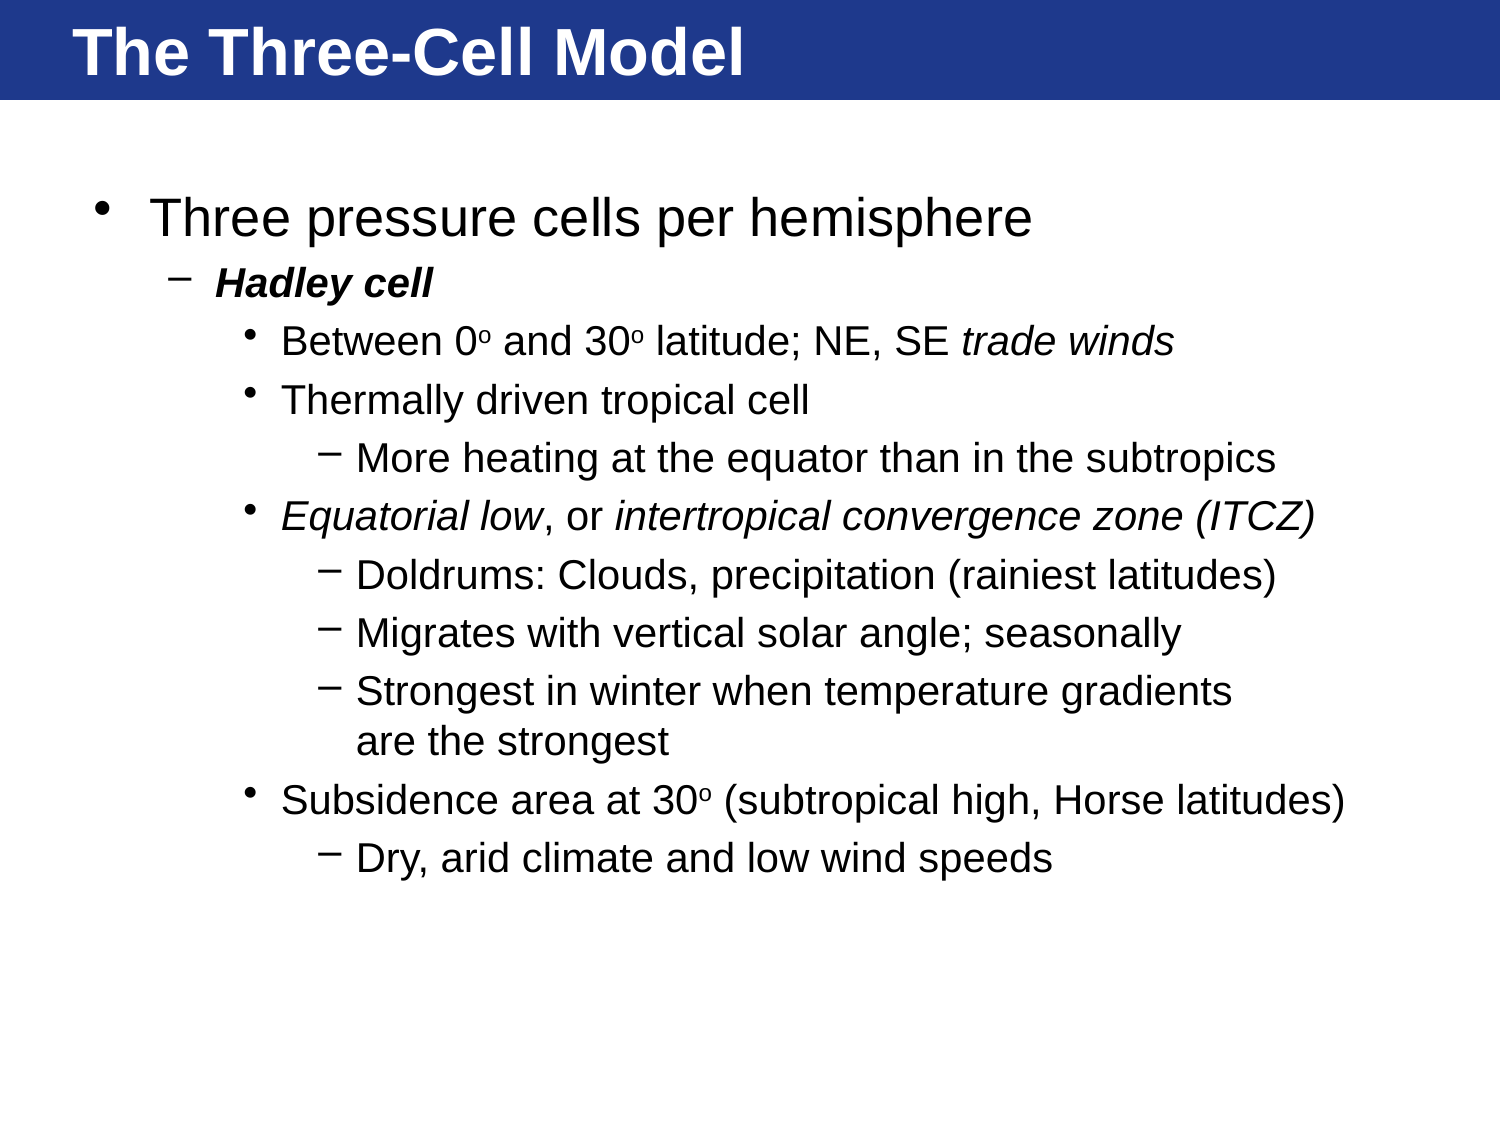

# The Three-Cell Model
Three pressure cells per hemisphere
Hadley cell
Between 0o and 30o latitude; NE, SE trade winds
Thermally driven tropical cell
More heating at the equator than in the subtropics
Equatorial low, or intertropical convergence zone (ITCZ)
Doldrums: Clouds, precipitation (rainiest latitudes)
Migrates with vertical solar angle; seasonally
Strongest in winter when temperature gradients
are the strongest
Subsidence area at 30o (subtropical high, Horse latitudes)
Dry, arid climate and low wind speeds